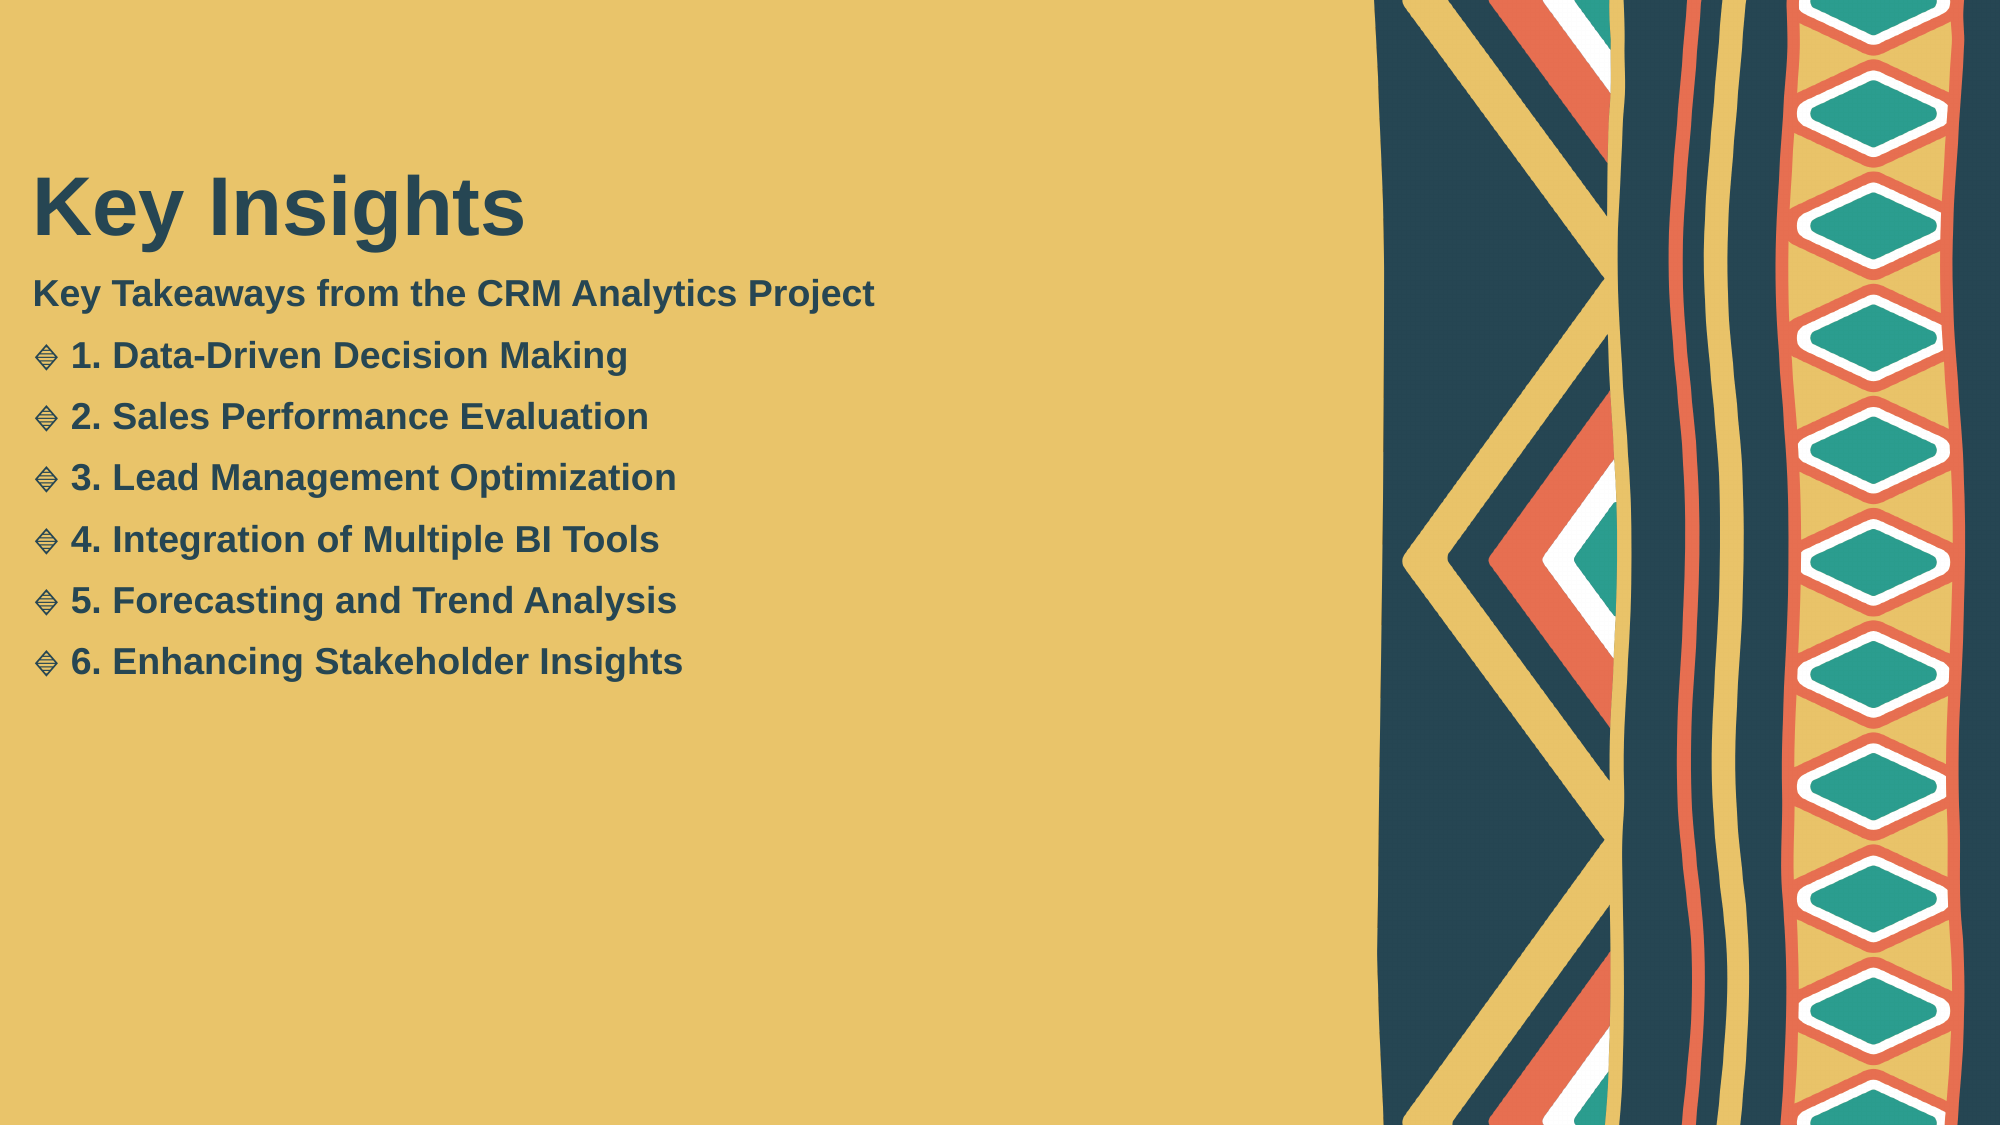

Key Insights
Key Takeaways from the CRM Analytics Project
🔹 1. Data-Driven Decision Making
🔹 2. Sales Performance Evaluation
🔹 3. Lead Management Optimization
🔹 4. Integration of Multiple BI Tools
🔹 5. Forecasting and Trend Analysis
🔹 6. Enhancing Stakeholder Insights